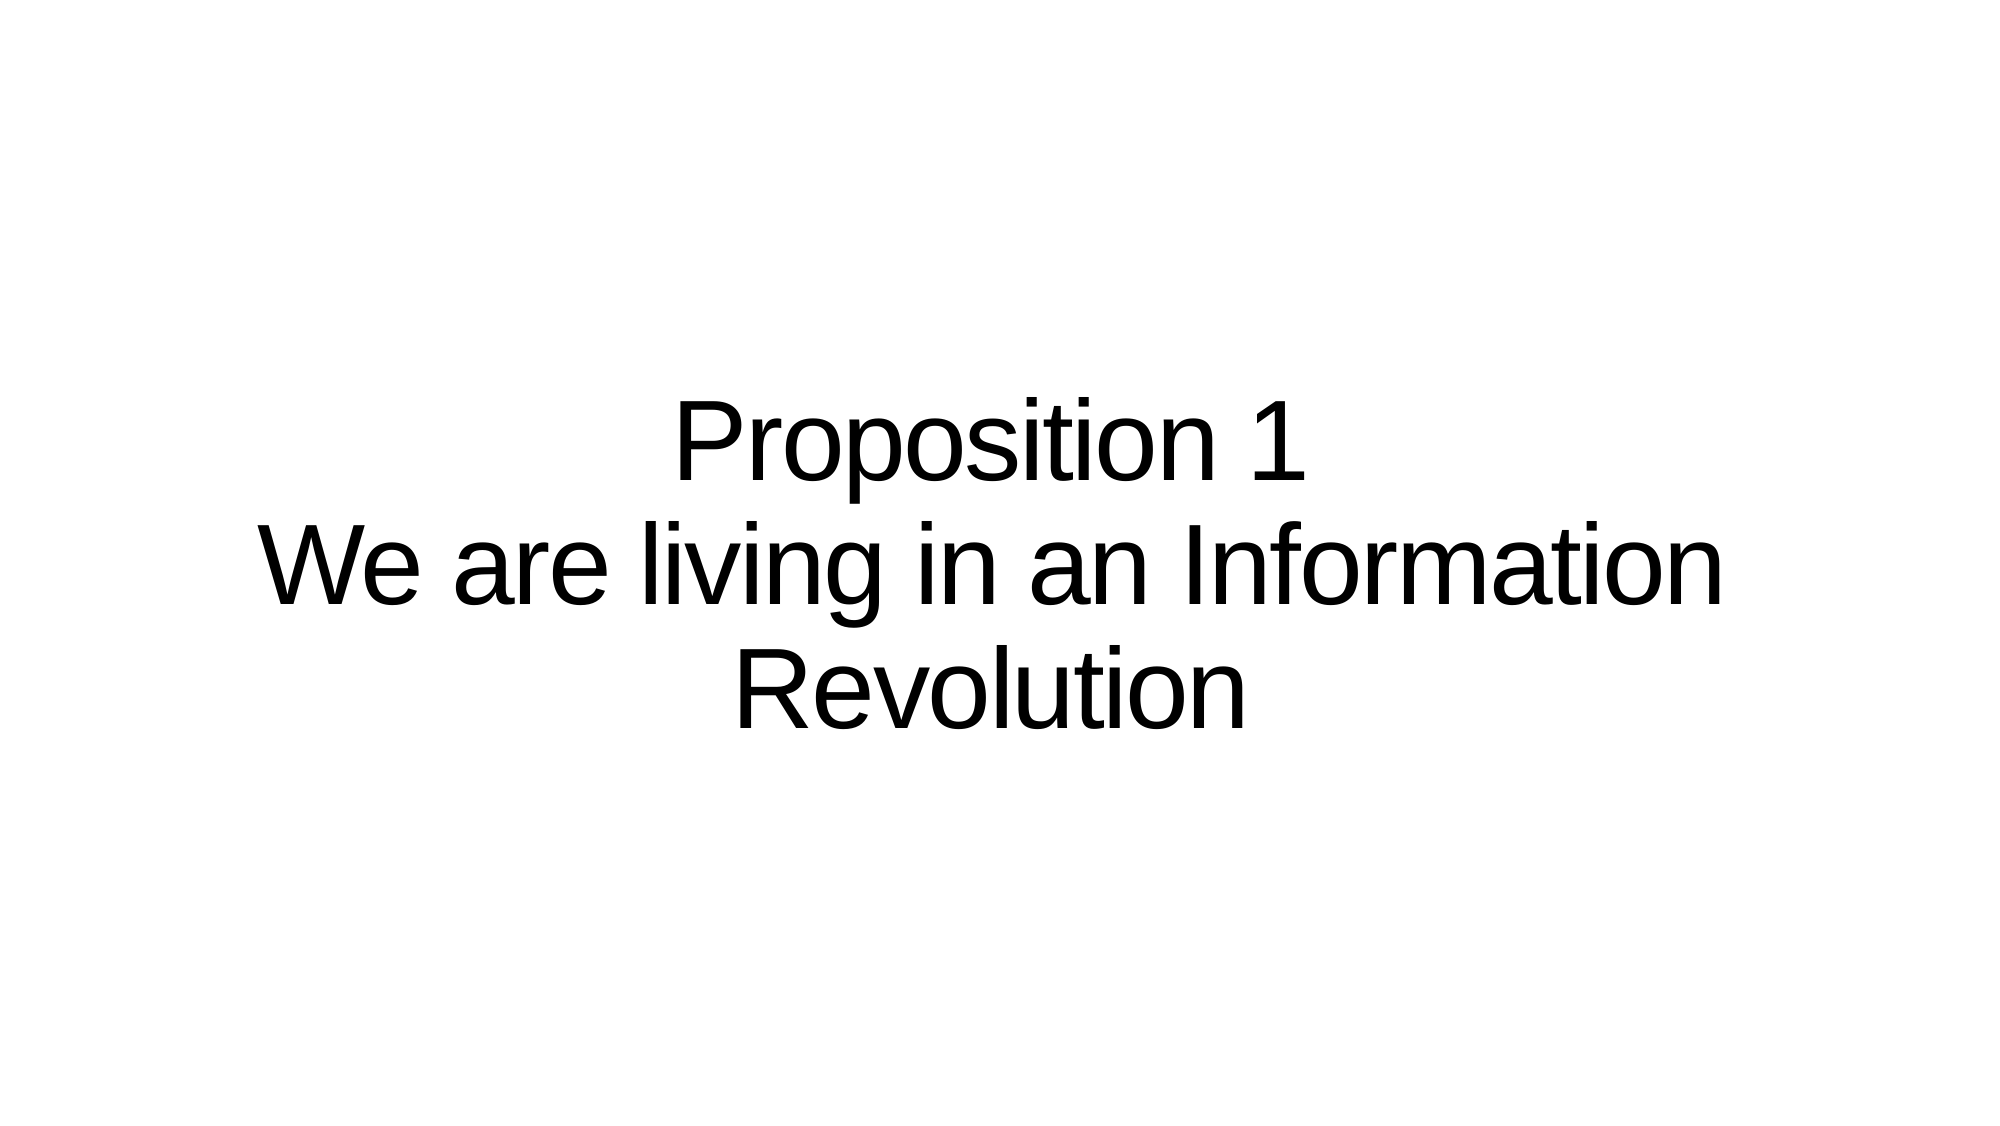

# Proposition 1 We are living in an Information Revolution